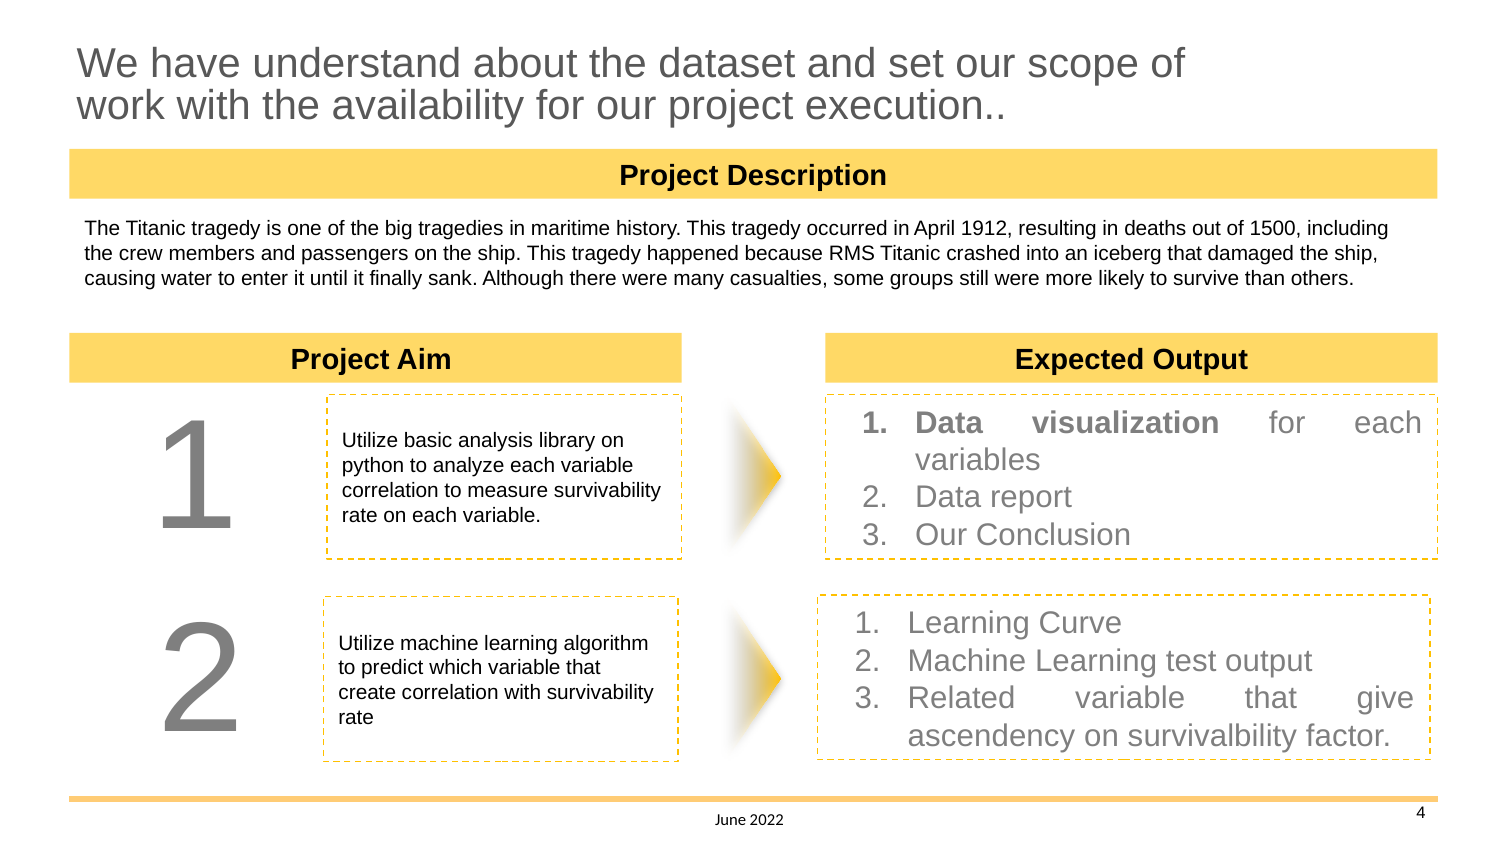

# We have understand about the dataset and set our scope of work with the availability for our project execution..
Project Description
The Titanic tragedy is one of the big tragedies in maritime history. This tragedy occurred in April 1912, resulting in deaths out of 1500, including the crew members and passengers on the ship. This tragedy happened because RMS Titanic crashed into an iceberg that damaged the ship, causing water to enter it until it finally sank. Although there were many casualties, some groups still were more likely to survive than others.
Project Aim
Expected Output
1
Utilize basic analysis library on python to analyze each variable correlation to measure survivability rate on each variable.
Data visualization for each variables
Data report
Our Conclusion

2
Learning Curve
Machine Learning test output
Related variable that give ascendency on survivalbility factor.
Utilize machine learning algorithm to predict which variable that create correlation with survivability rate

4

June 2022

Our vision is to build a connection throughout the community for those who has the same interest in programming field and expands everyone knowledge in programming.